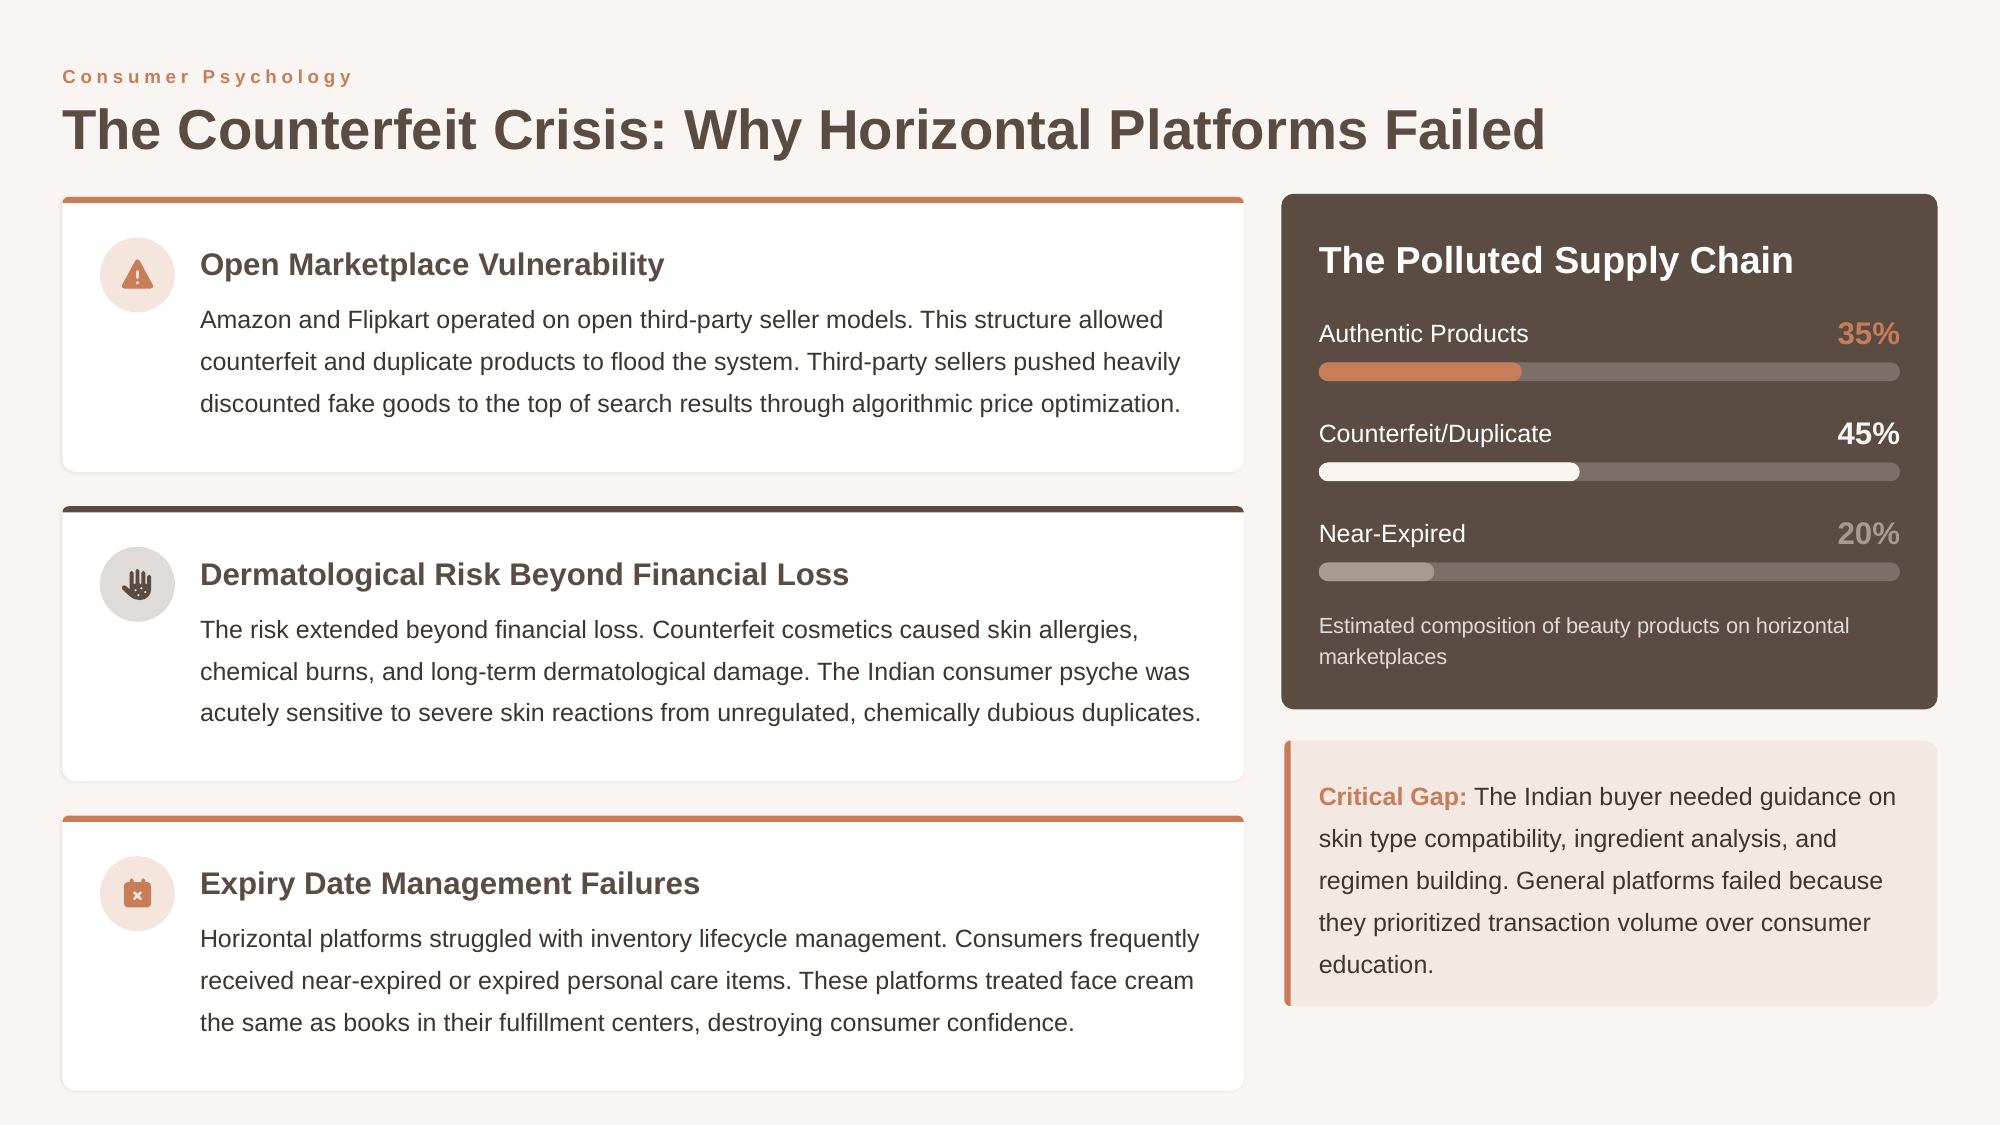

Consumer Psychology
The Counterfeit Crisis: Why Horizontal Platforms Failed

The Polluted Supply Chain

Open Marketplace Vulnerability

Amazon and Flipkart operated on open third-party seller models. This structure allowed counterfeit and duplicate products to flood the system. Third-party sellers pushed heavily discounted fake goods to the top of search results through algorithmic price optimization.
35%
Authentic Products

45%
Counterfeit/Duplicate

20%
Near-Expired

Dermatological Risk Beyond Financial Loss

The risk extended beyond financial loss. Counterfeit cosmetics caused skin allergies, chemical burns, and long-term dermatological damage. The Indian consumer psyche was acutely sensitive to severe skin reactions from unregulated, chemically dubious duplicates.
Estimated composition of beauty products on horizontal marketplaces

Critical Gap: The Indian buyer needed guidance on skin type compatibility, ingredient analysis, and regimen building. General platforms failed because they prioritized transaction volume over consumer education.

Expiry Date Management Failures

Horizontal platforms struggled with inventory lifecycle management. Consumers frequently received near-expired or expired personal care items. These platforms treated face cream the same as books in their fulfillment centers, destroying consumer confidence.